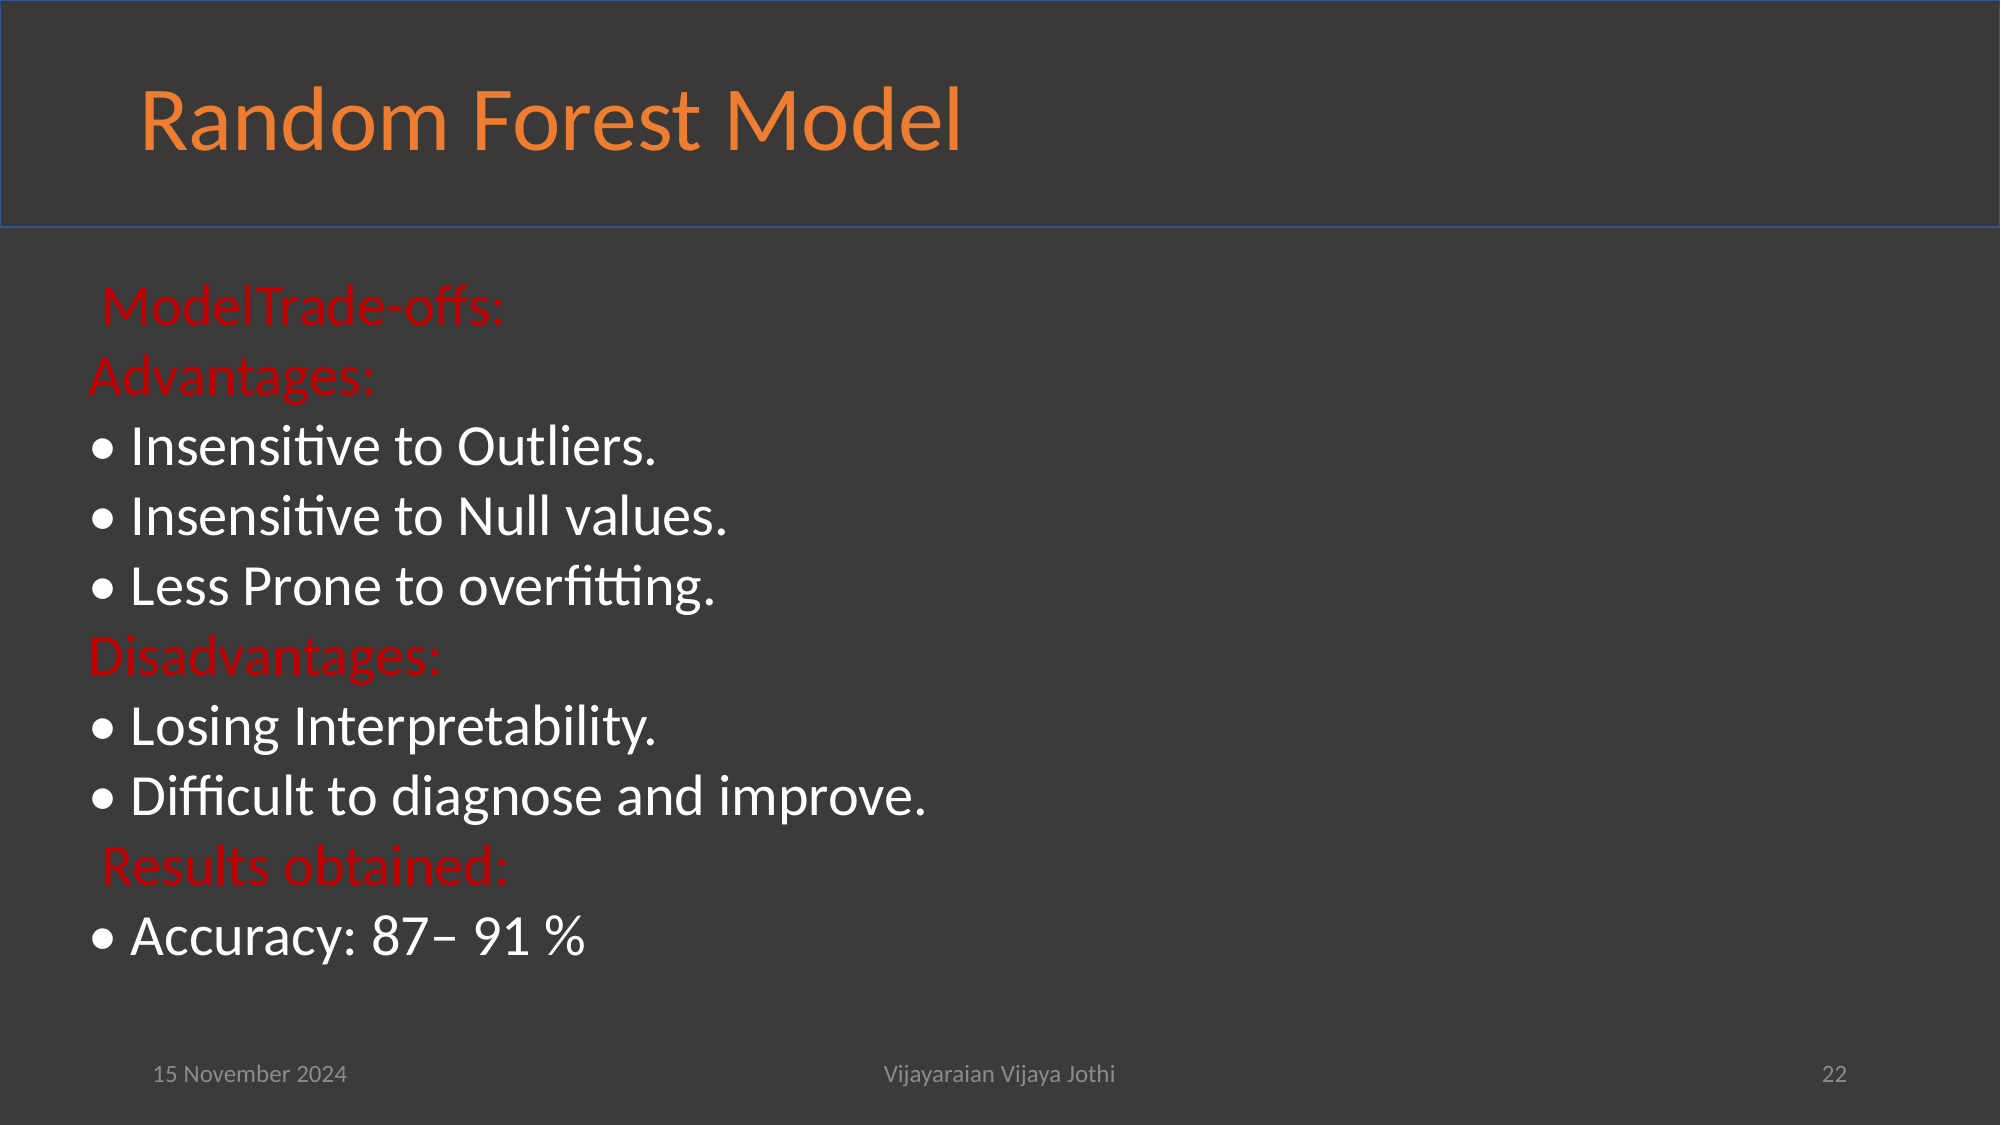

Random Forest Model
      Income Class wise Profit and customer base Analysis
      Customer Retention
 ModelTrade-offs:
Advantages:
• Insensitive to Outliers.
• Insensitive to Null values.
• Less Prone to overfitting.
Disadvantages:
• Losing Interpretability.
• Difficult to diagnose and improve.
 Results obtained:
• Accuracy: 87– 91 %

15 November 2024
Vijayaraian Vijaya Jothi
22